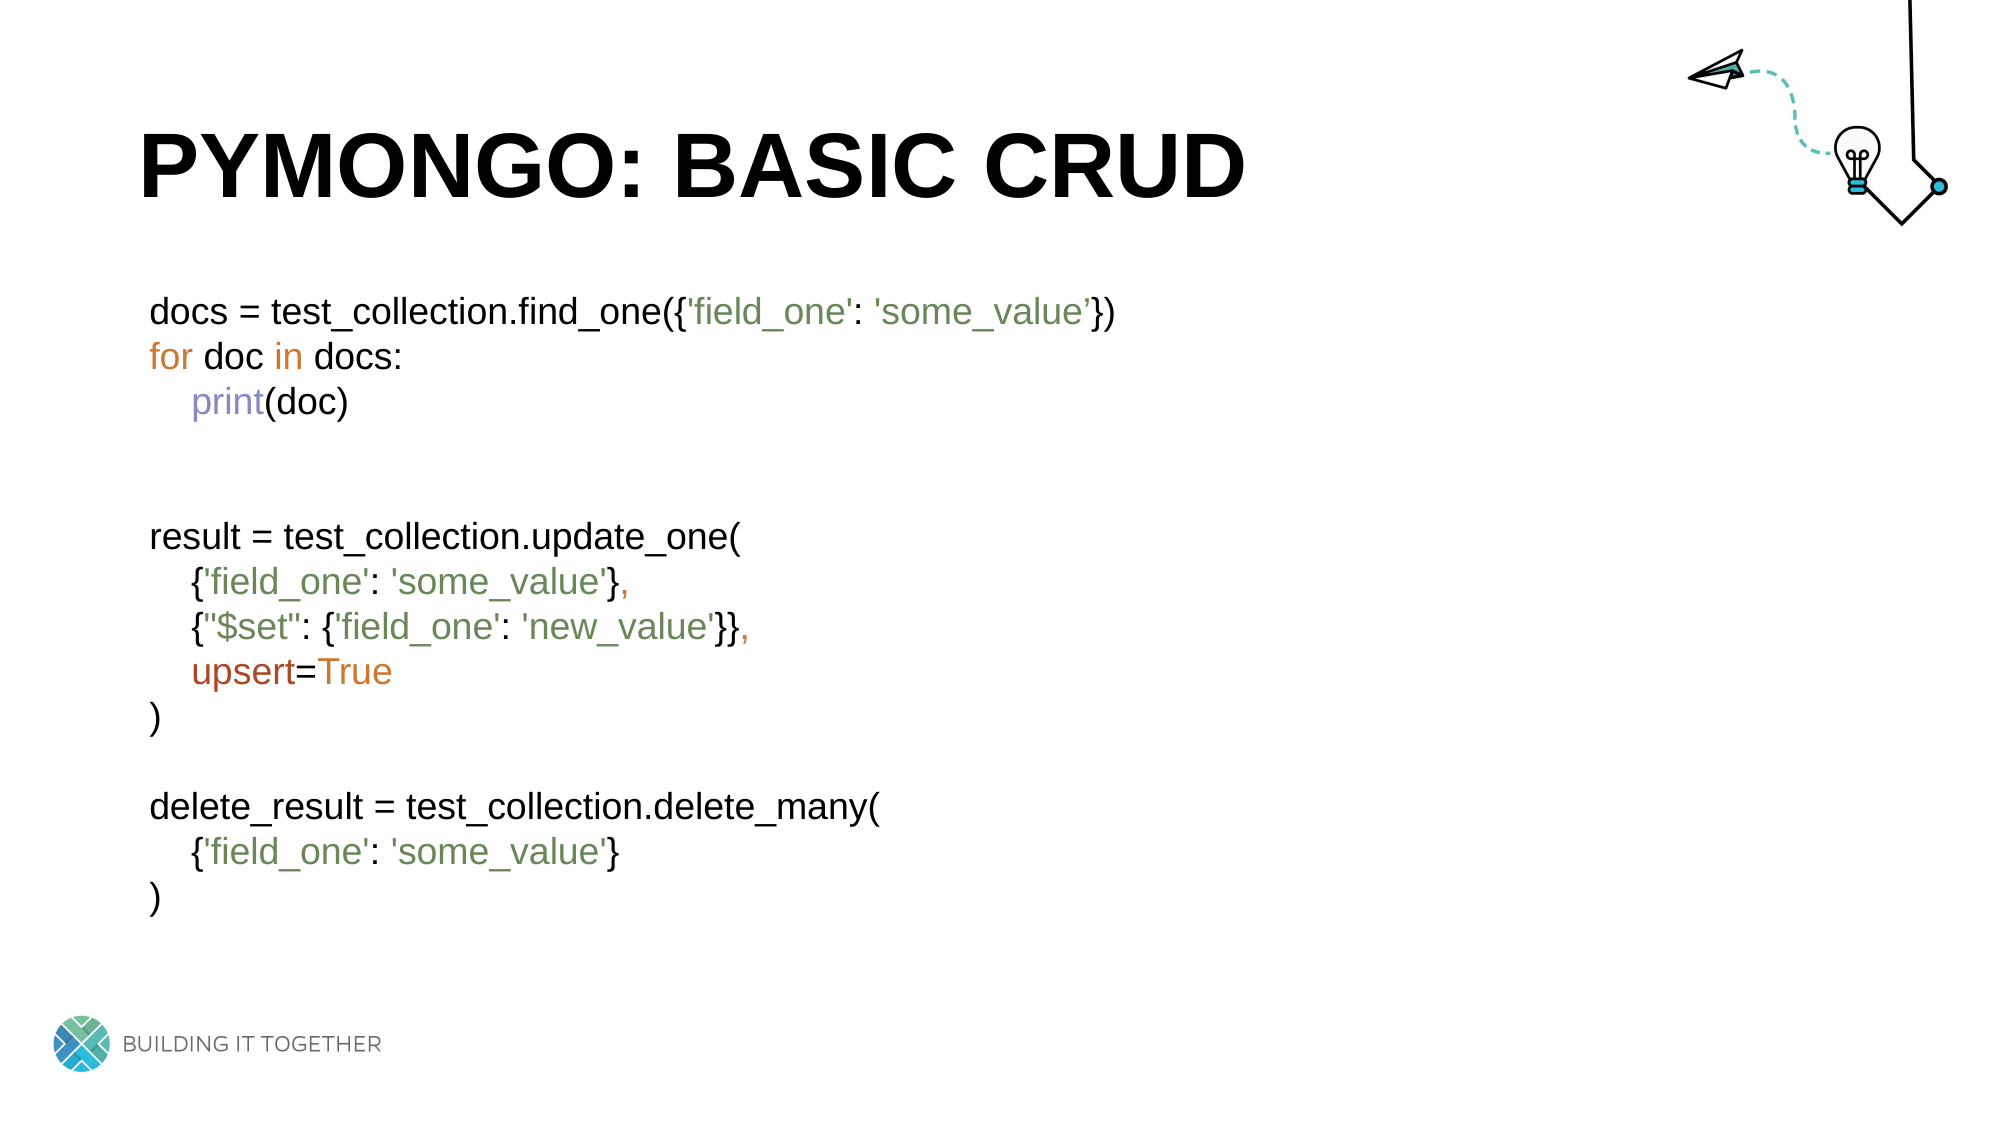

# Pymongo: BASIC CRUD
docs = test_collection.find_one({'field_one': 'some_value’})
for doc in docs:
    print(doc)

result = test_collection.update_one(
    {'field_one': 'some_value'},
    {"$set": {'field_one': 'new_value'}},
    upsert=True
)

delete_result = test_collection.delete_many(
    {'field_one': 'some_value'}
)